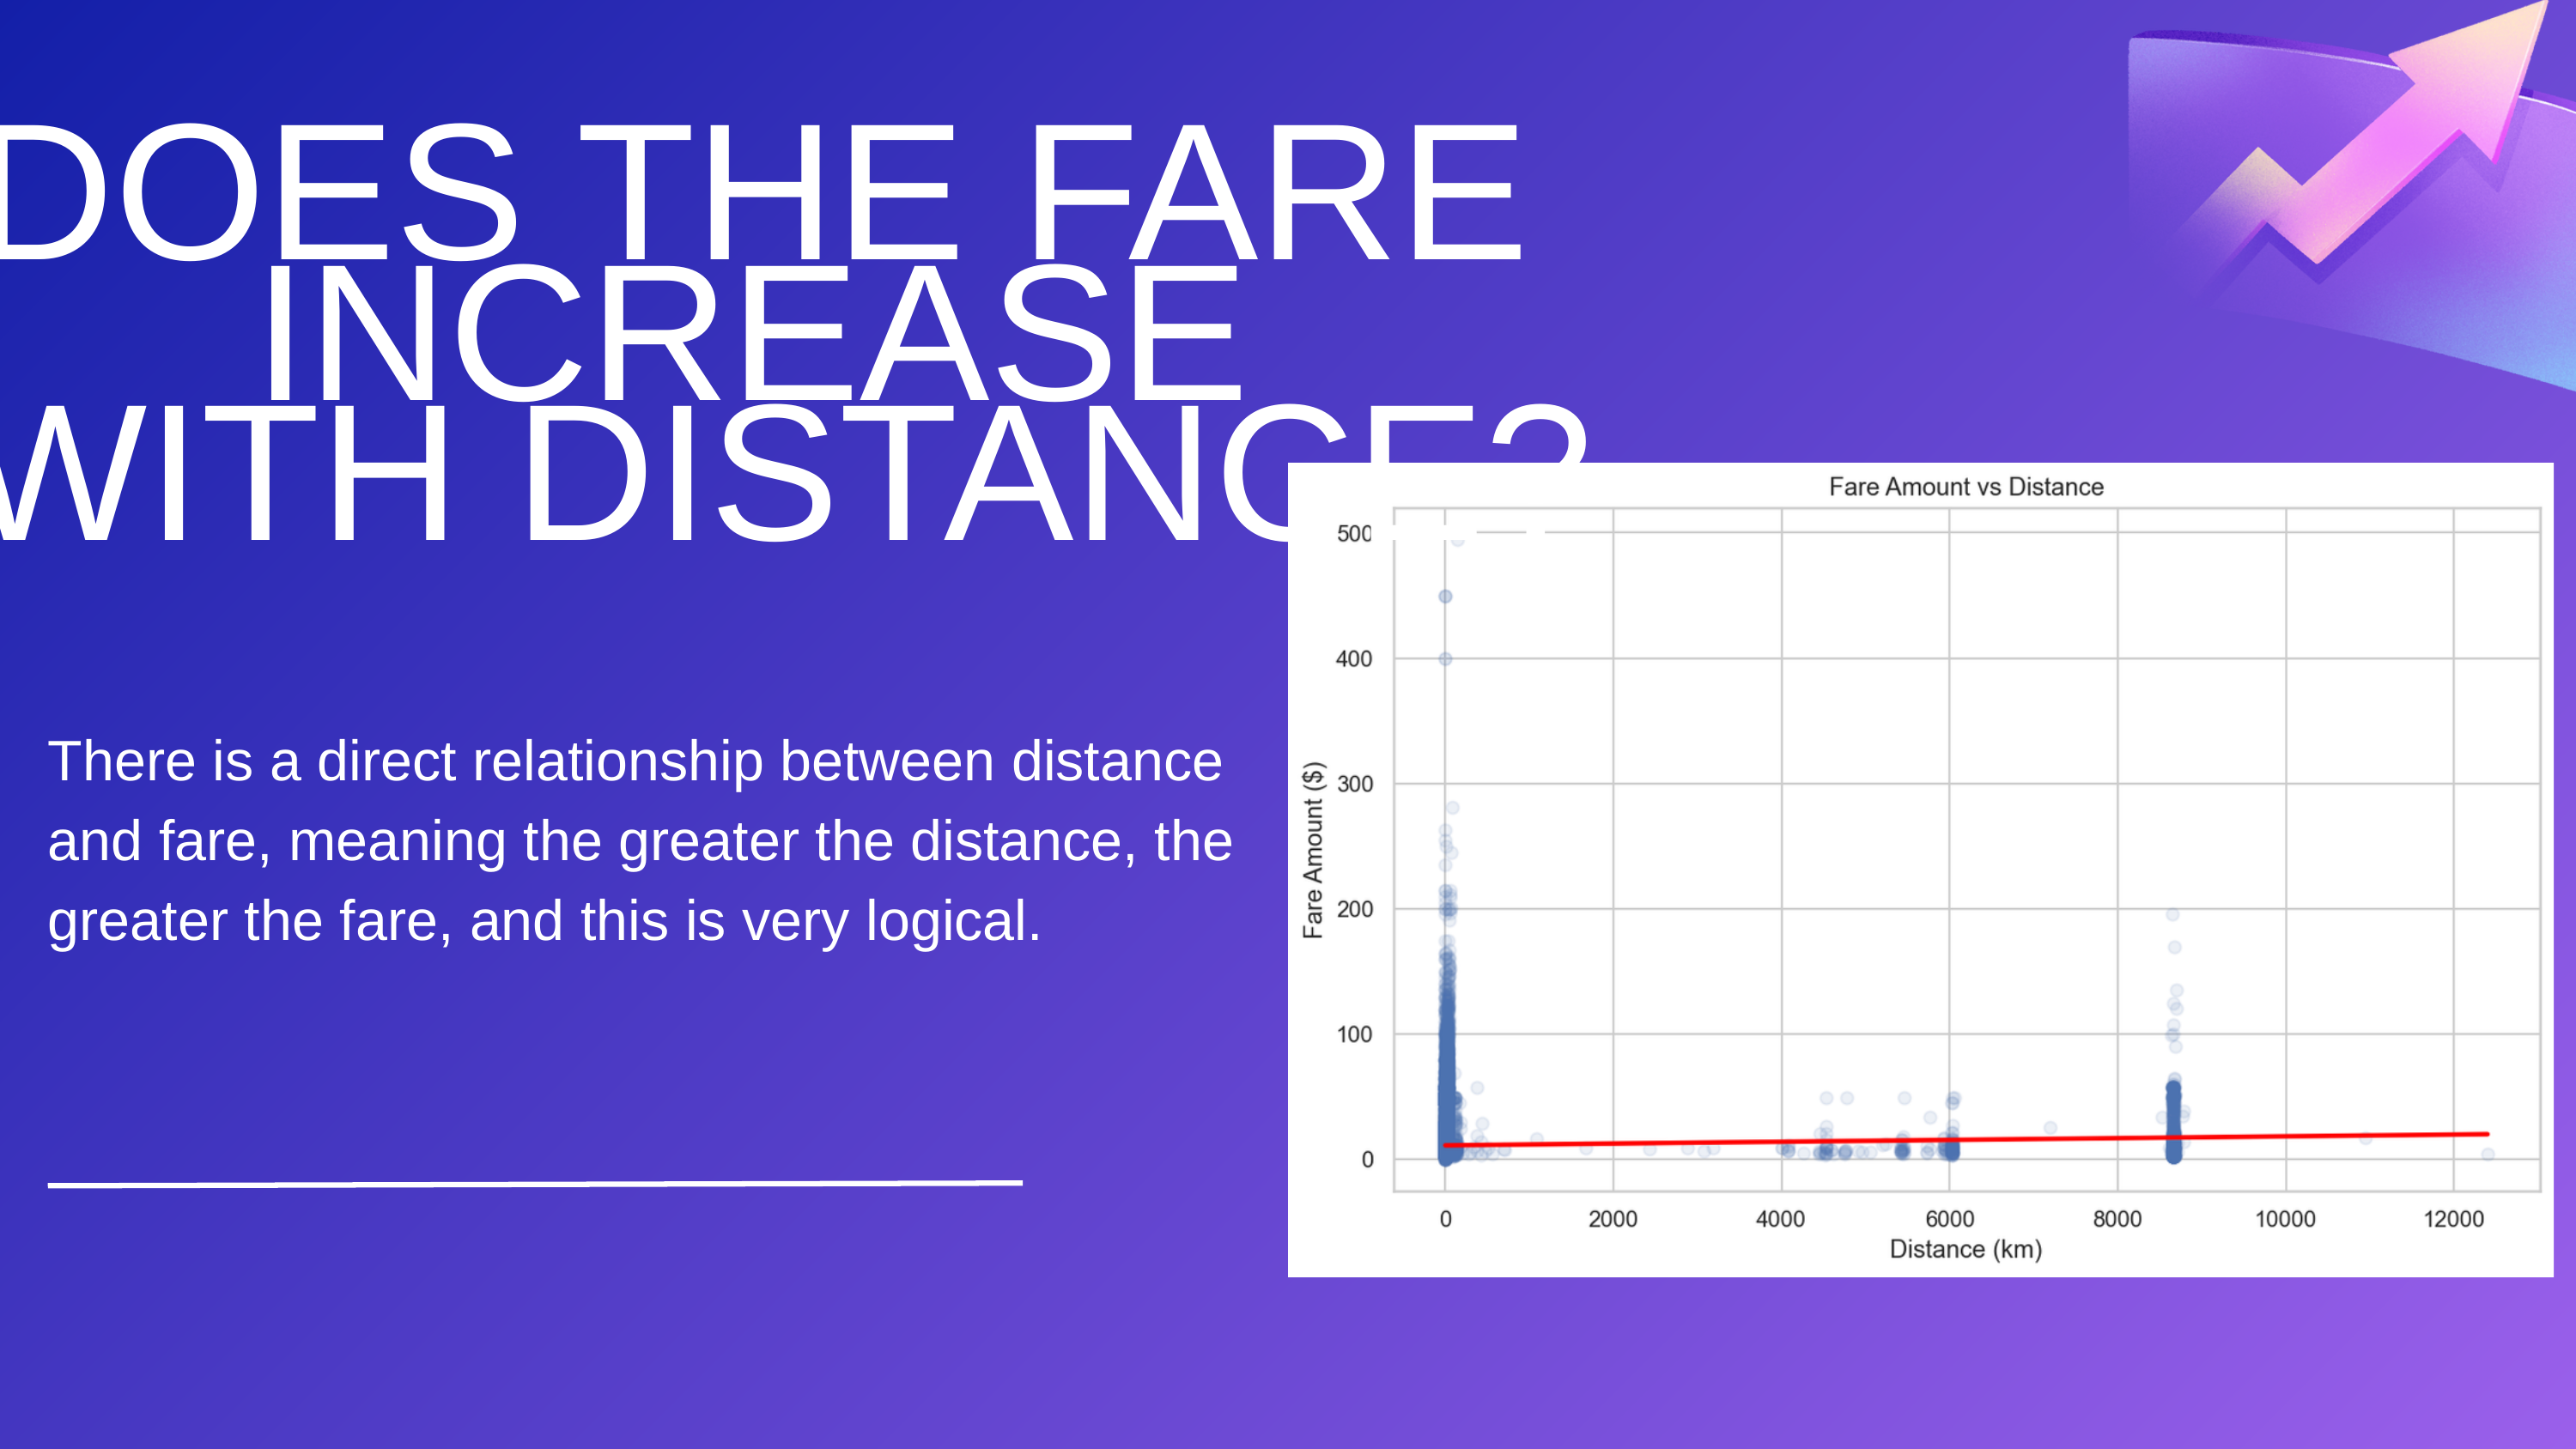

DOES THE FARE INCREASE
 WITH DISTANCE?

There is a direct relationship between distance and fare, meaning the greater the distance, the greater the fare, and this is very logical.